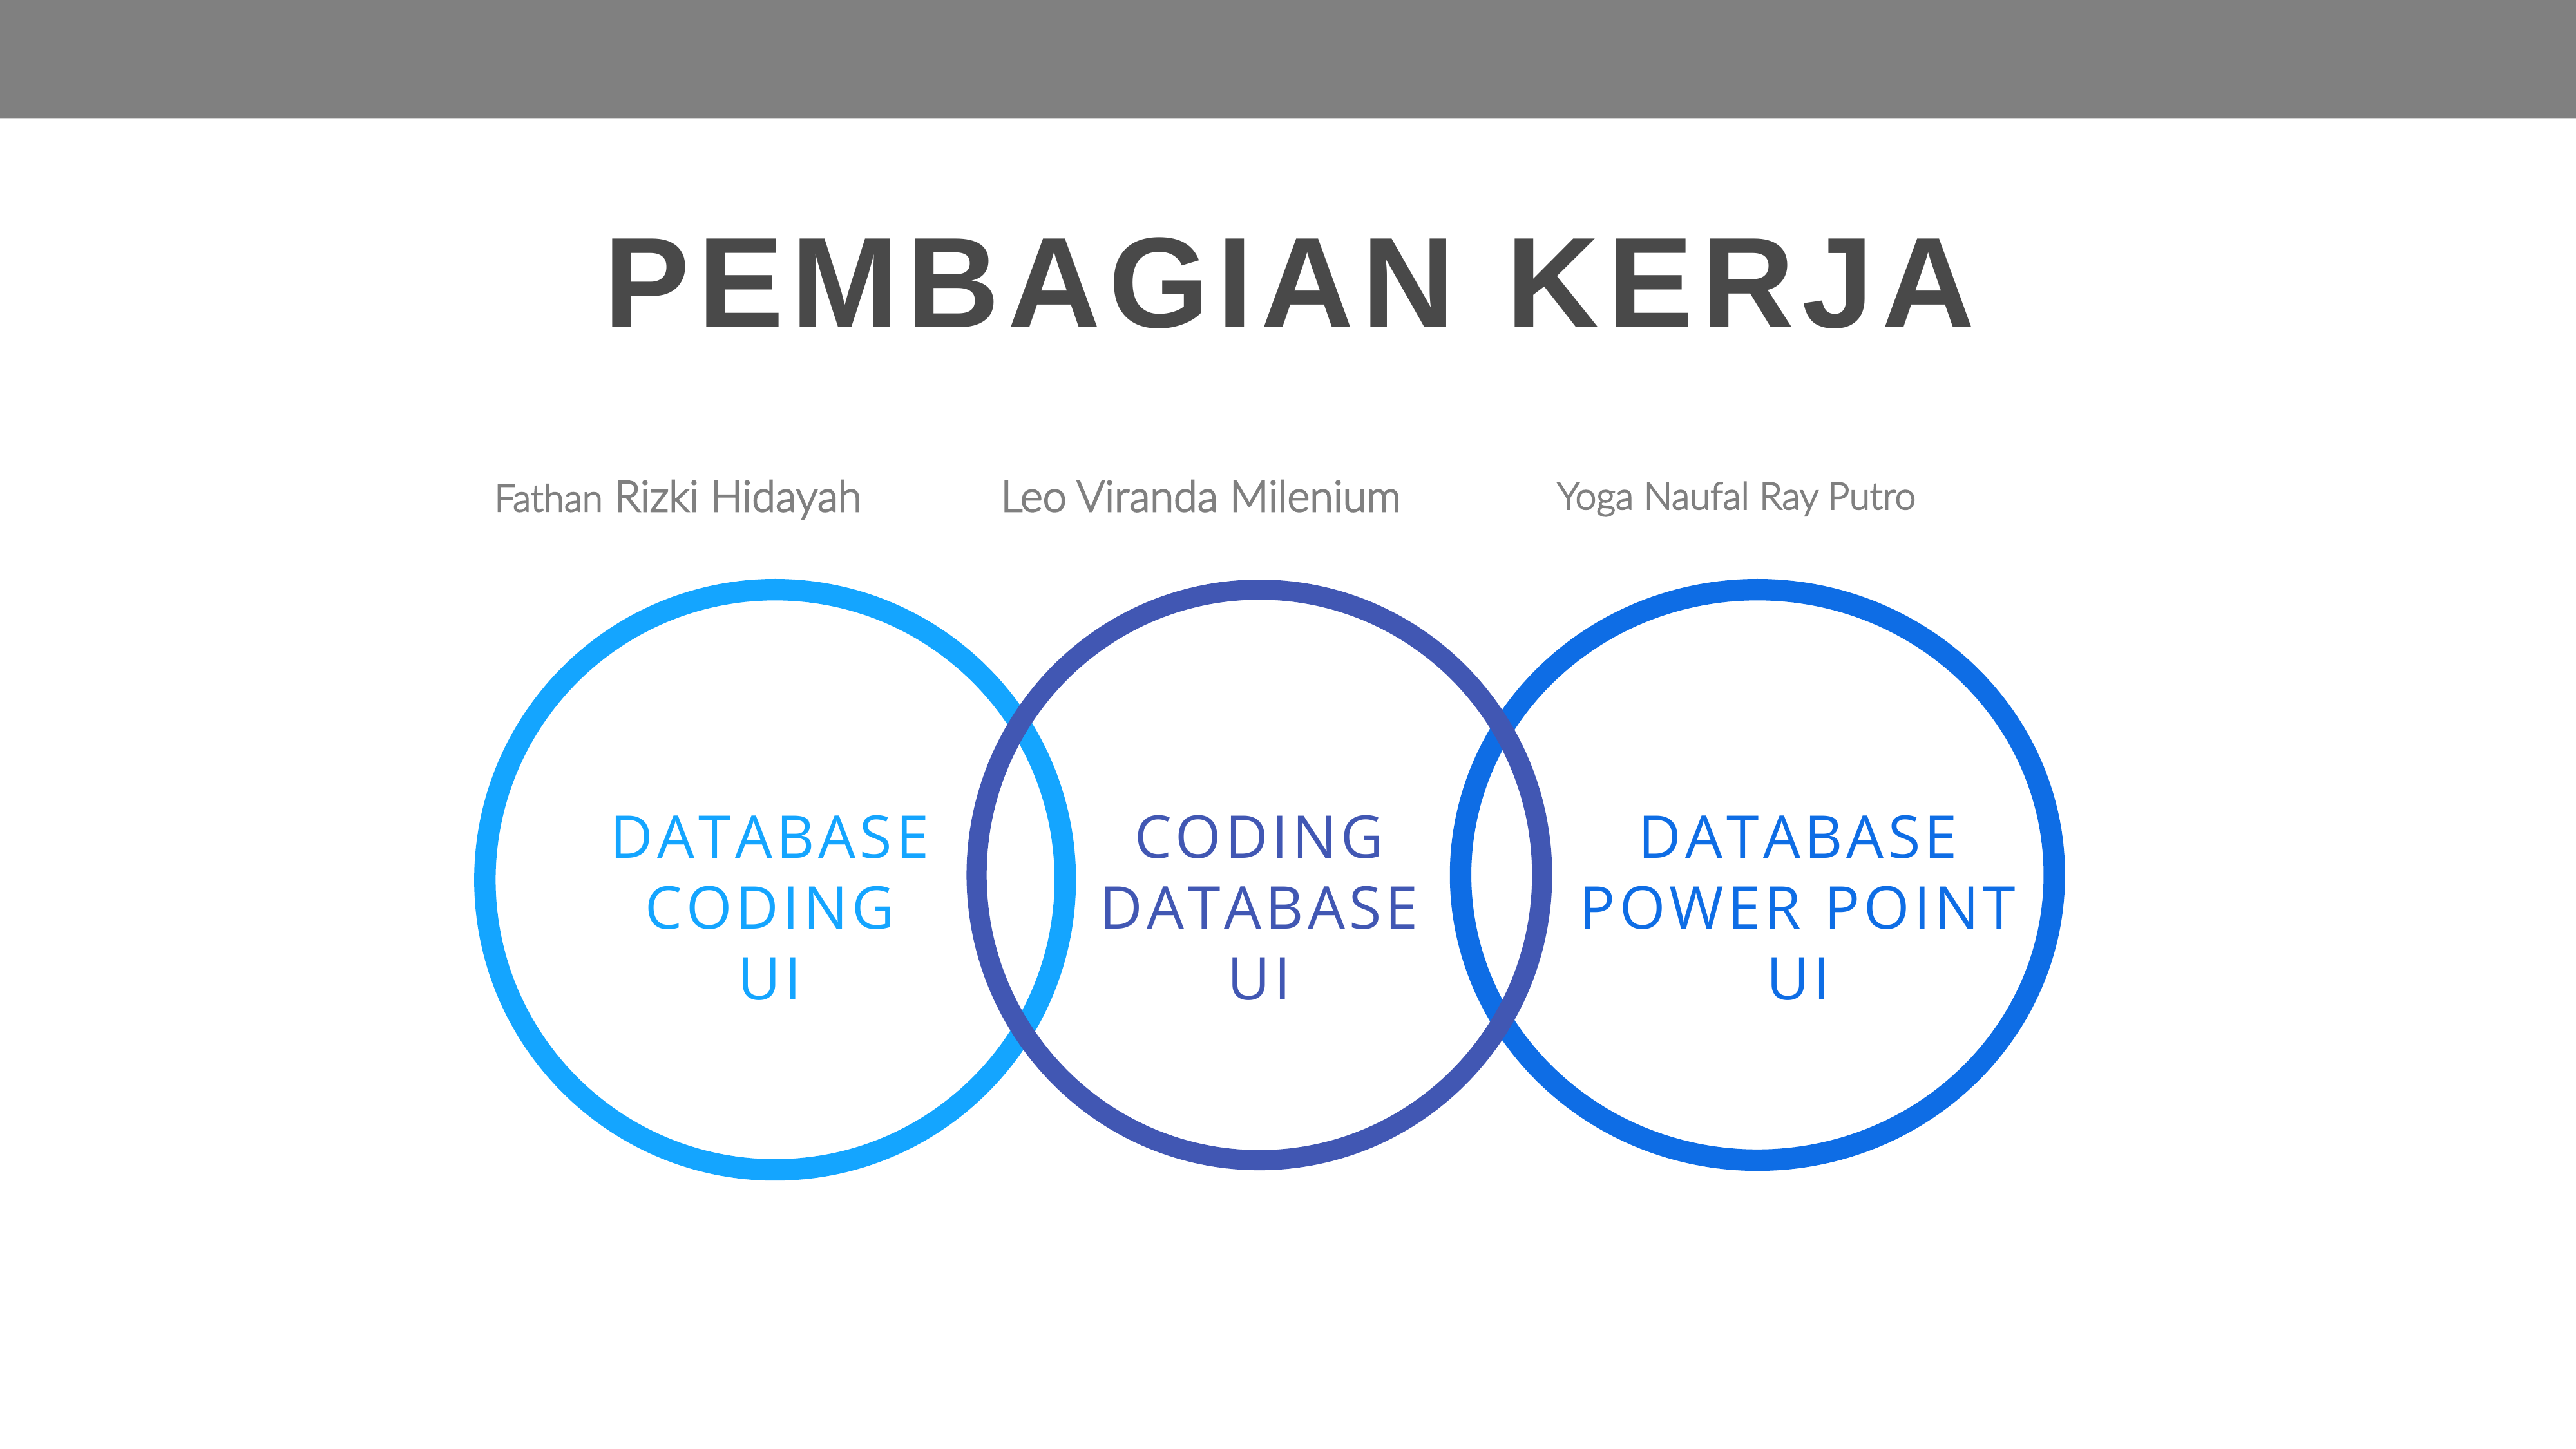

PEMBAGIAN KERJA
Fathan Rizki Hidayah
Leo Viranda Milenium
Yoga Naufal Ray Putro

DATABASE
CODING
UI

CODING
DATABASE
UI

DATABASE
POWER POINT
UI